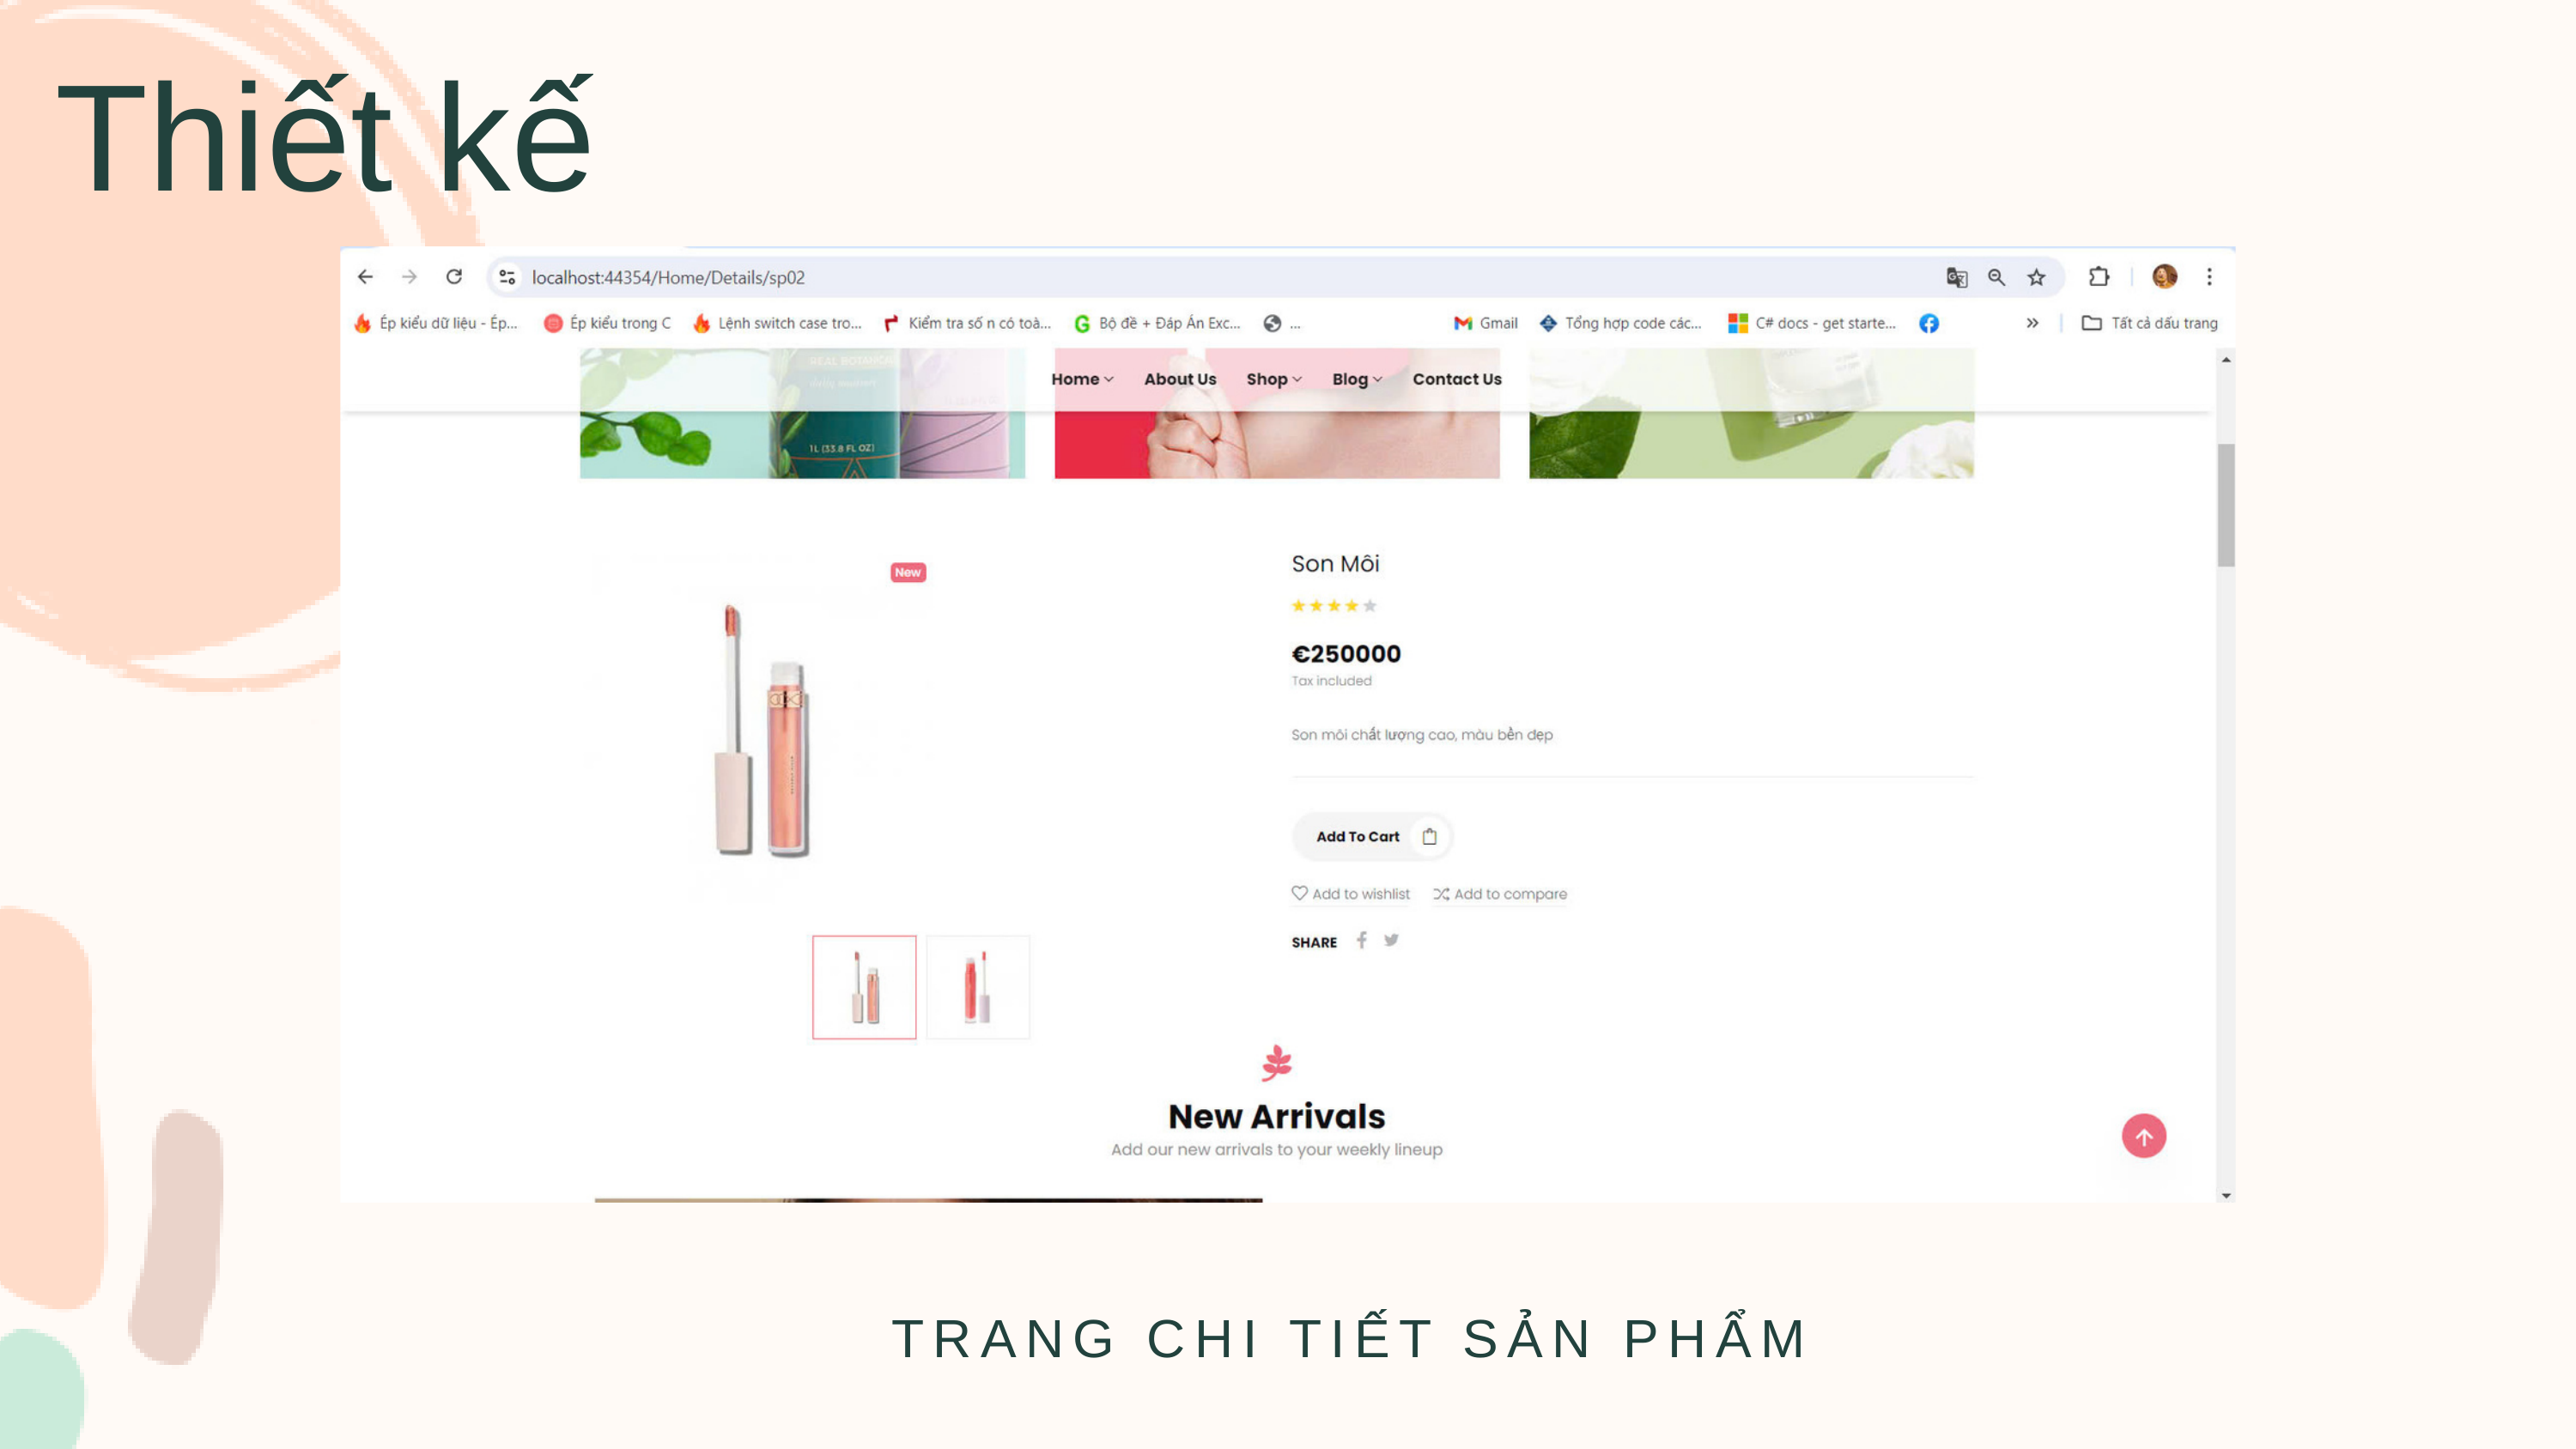

Thiết kế

TRANG CHI TIẾT SẢN PHẨM